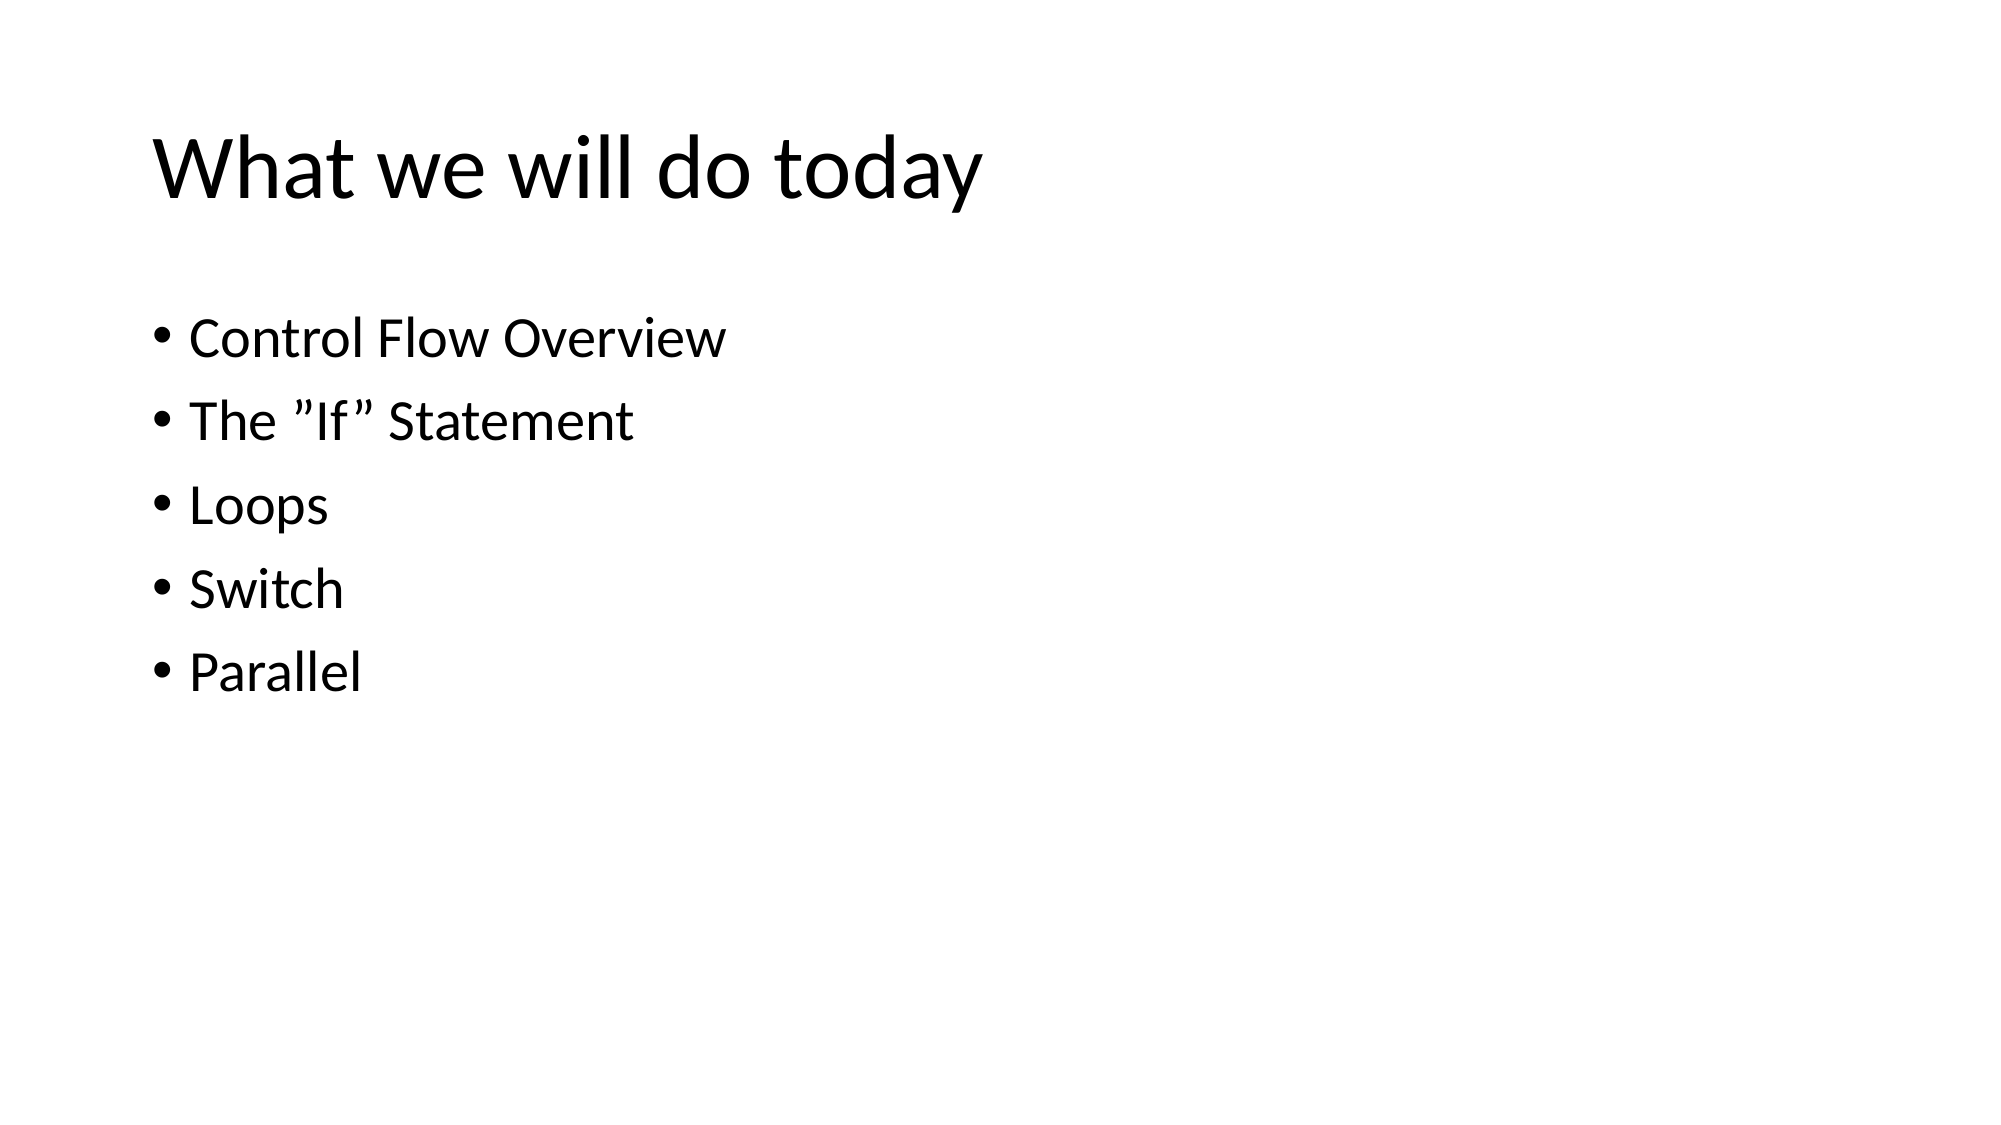

# What we will do today
Control Flow Overview
The ”If” Statement
Loops
Switch
Parallel